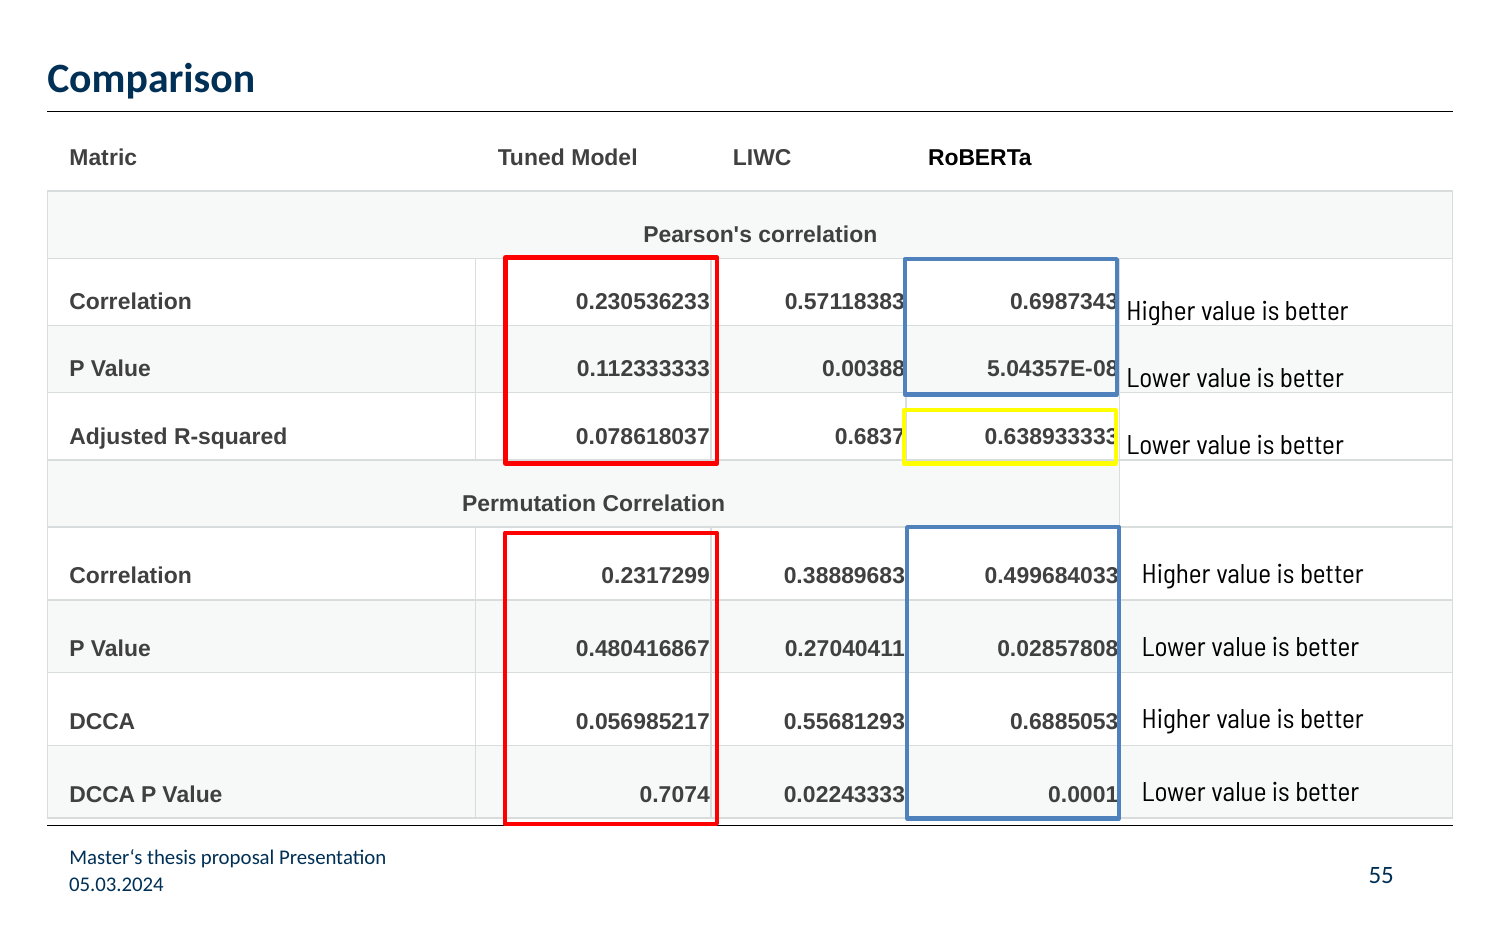

# Comparison
| Matric | Tuned Model | LIWC | RoBERTa |  |  |
| --- | --- | --- | --- | --- | --- |
| Pearson's correlation |  |  |  |  |  |
| Correlation | 0.230536233 | 0.57118383 | 0.6987343 | Higher value is better |  |
| P Value | 0.112333333 | 0.00388 | 5.04357E-08 | Lower value is better |  |
| Adjusted R-squared | 0.078618037 | 0.6837 | 0.638933333 | Lower value is better |  |
| Permutation Correlation |  |  |  |  |  |
| Correlation | 0.2317299 | 0.38889683 | 0.499684033 | Higher value is better |  |
| P Value | 0.480416867 | 0.27040411 | 0.02857808 | Lower value is better |  |
| DCCA | 0.056985217 | 0.55681293 | 0.6885053 | Higher value is better |  |
| DCCA P Value | 0.7074 | 0.02243333 | 0.0001 | Lower value is better |  |